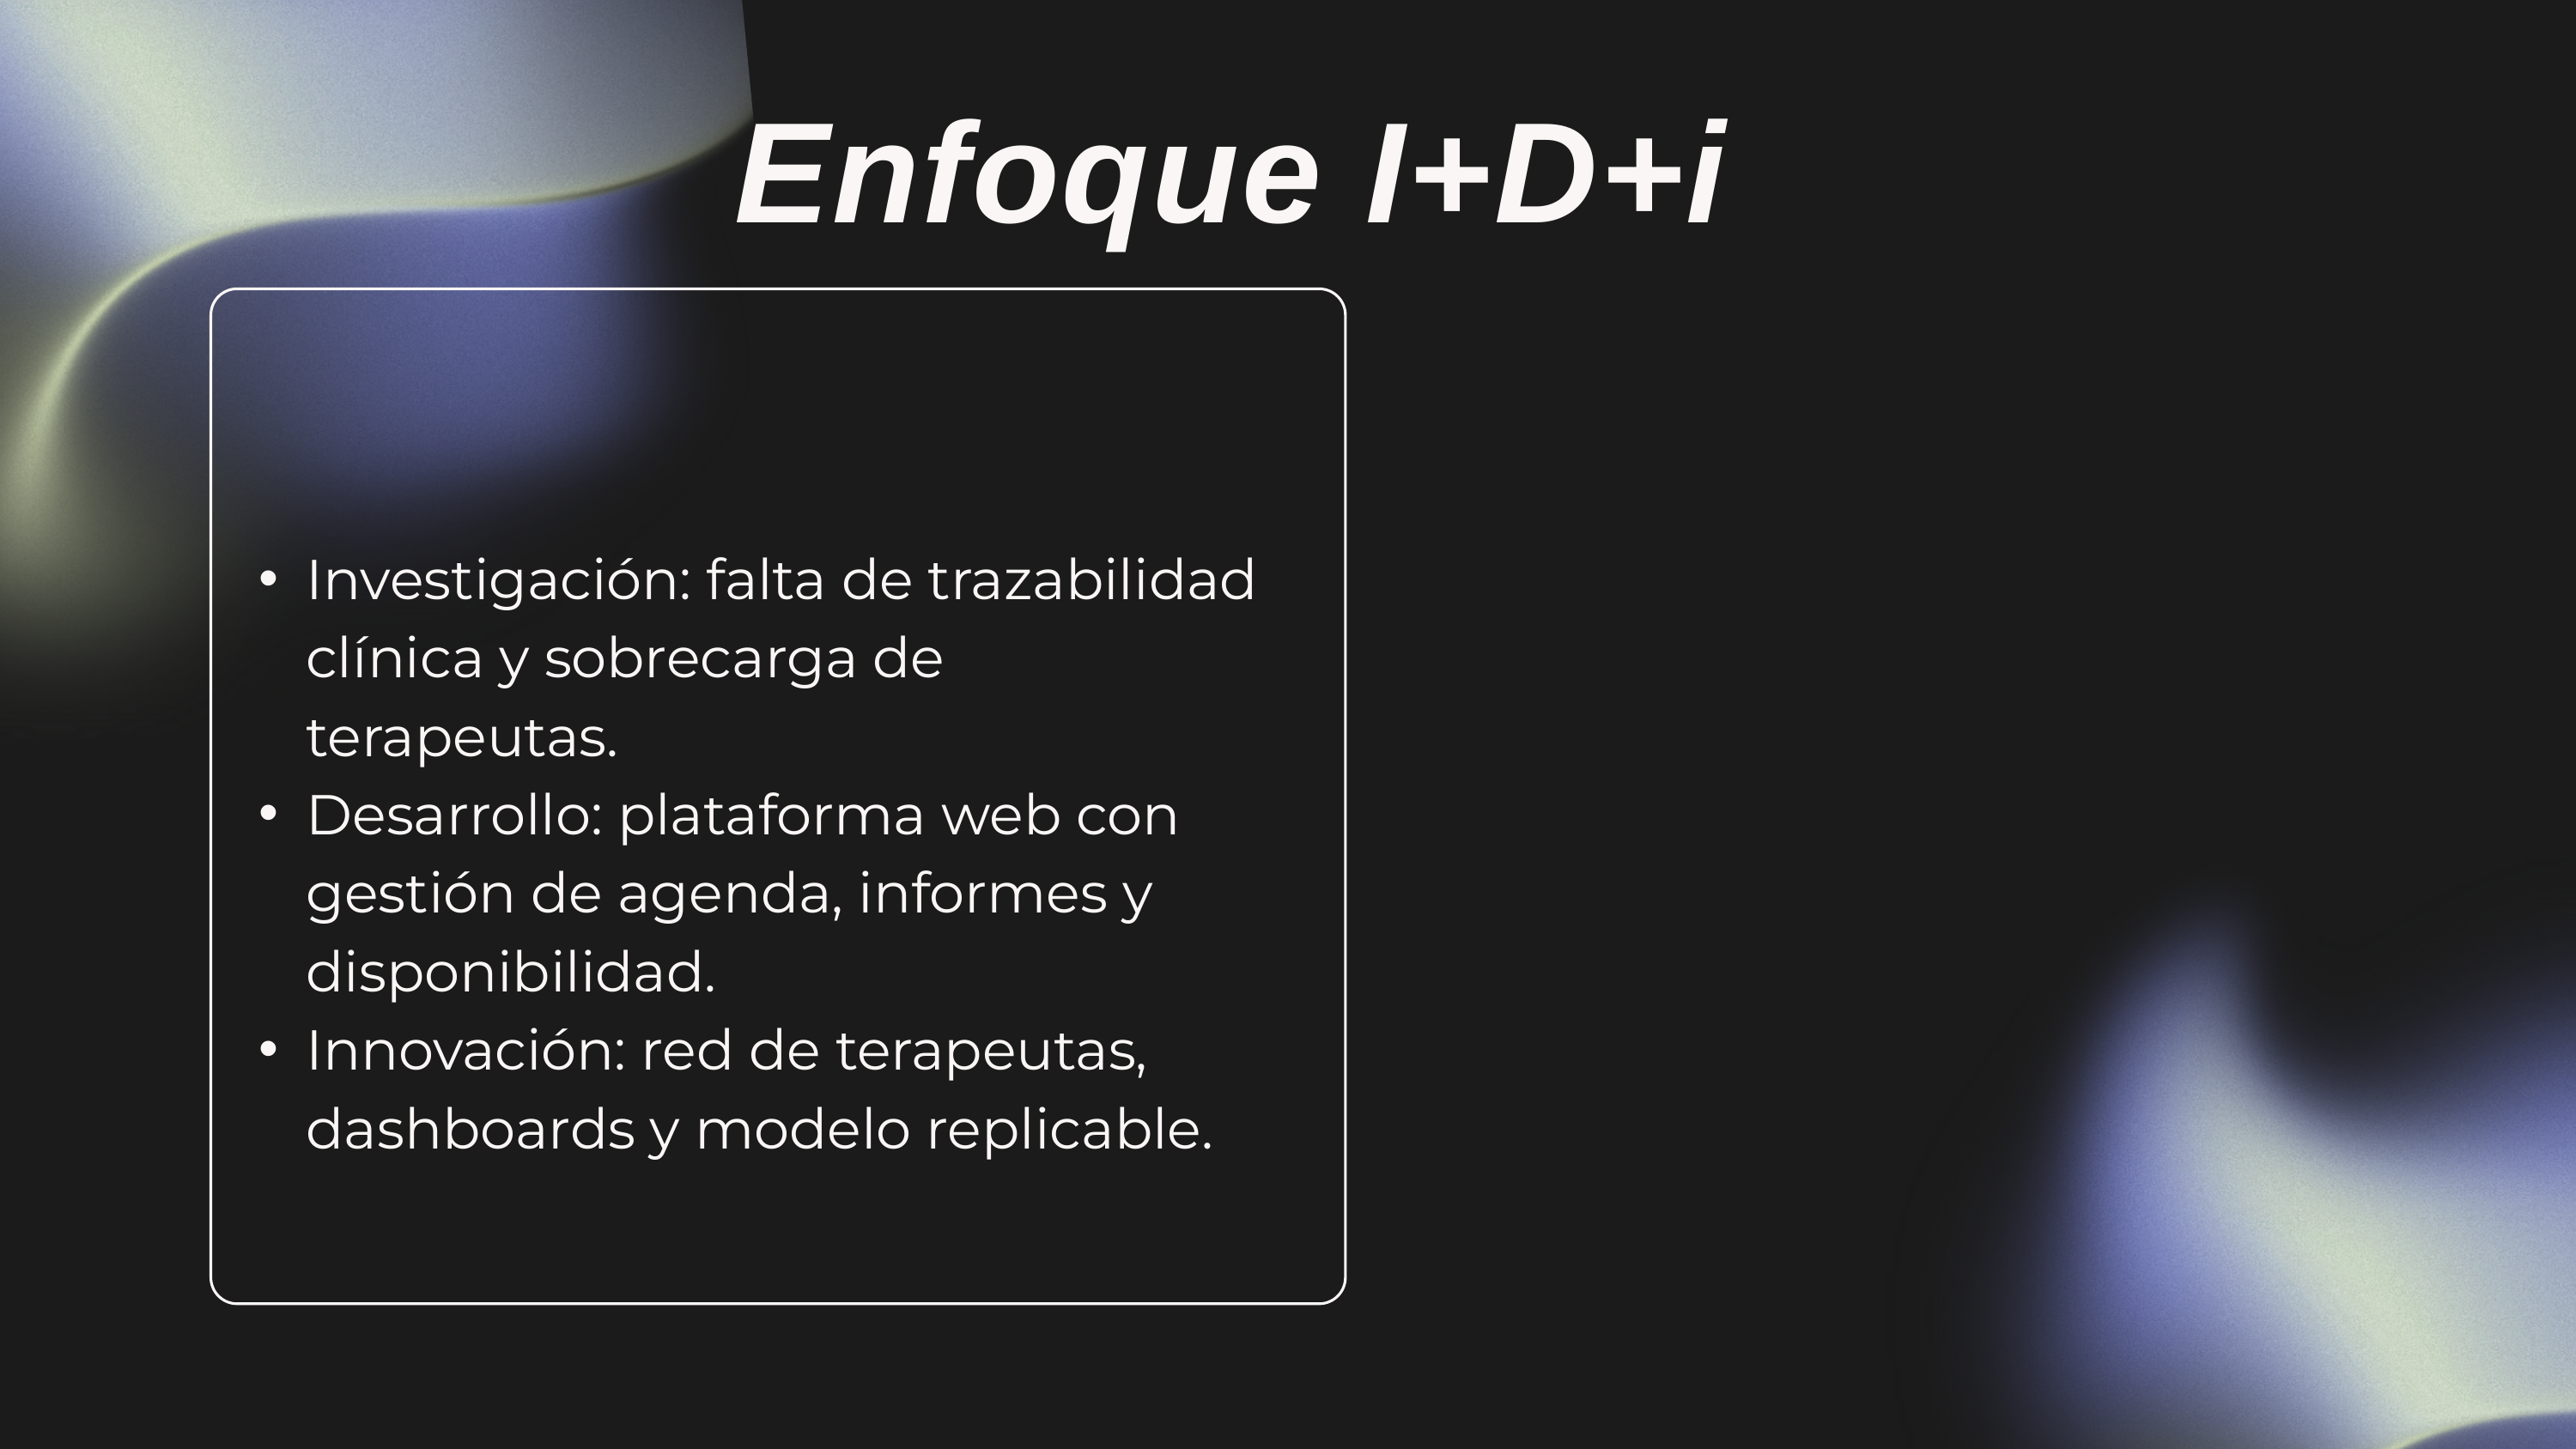

Enfoque I+D+i

Investigación: falta de trazabilidad clínica y sobrecarga de terapeutas.
Desarrollo: plataforma web con gestión de agenda, informes y disponibilidad.
Innovación: red de terapeutas, dashboards y modelo replicable.